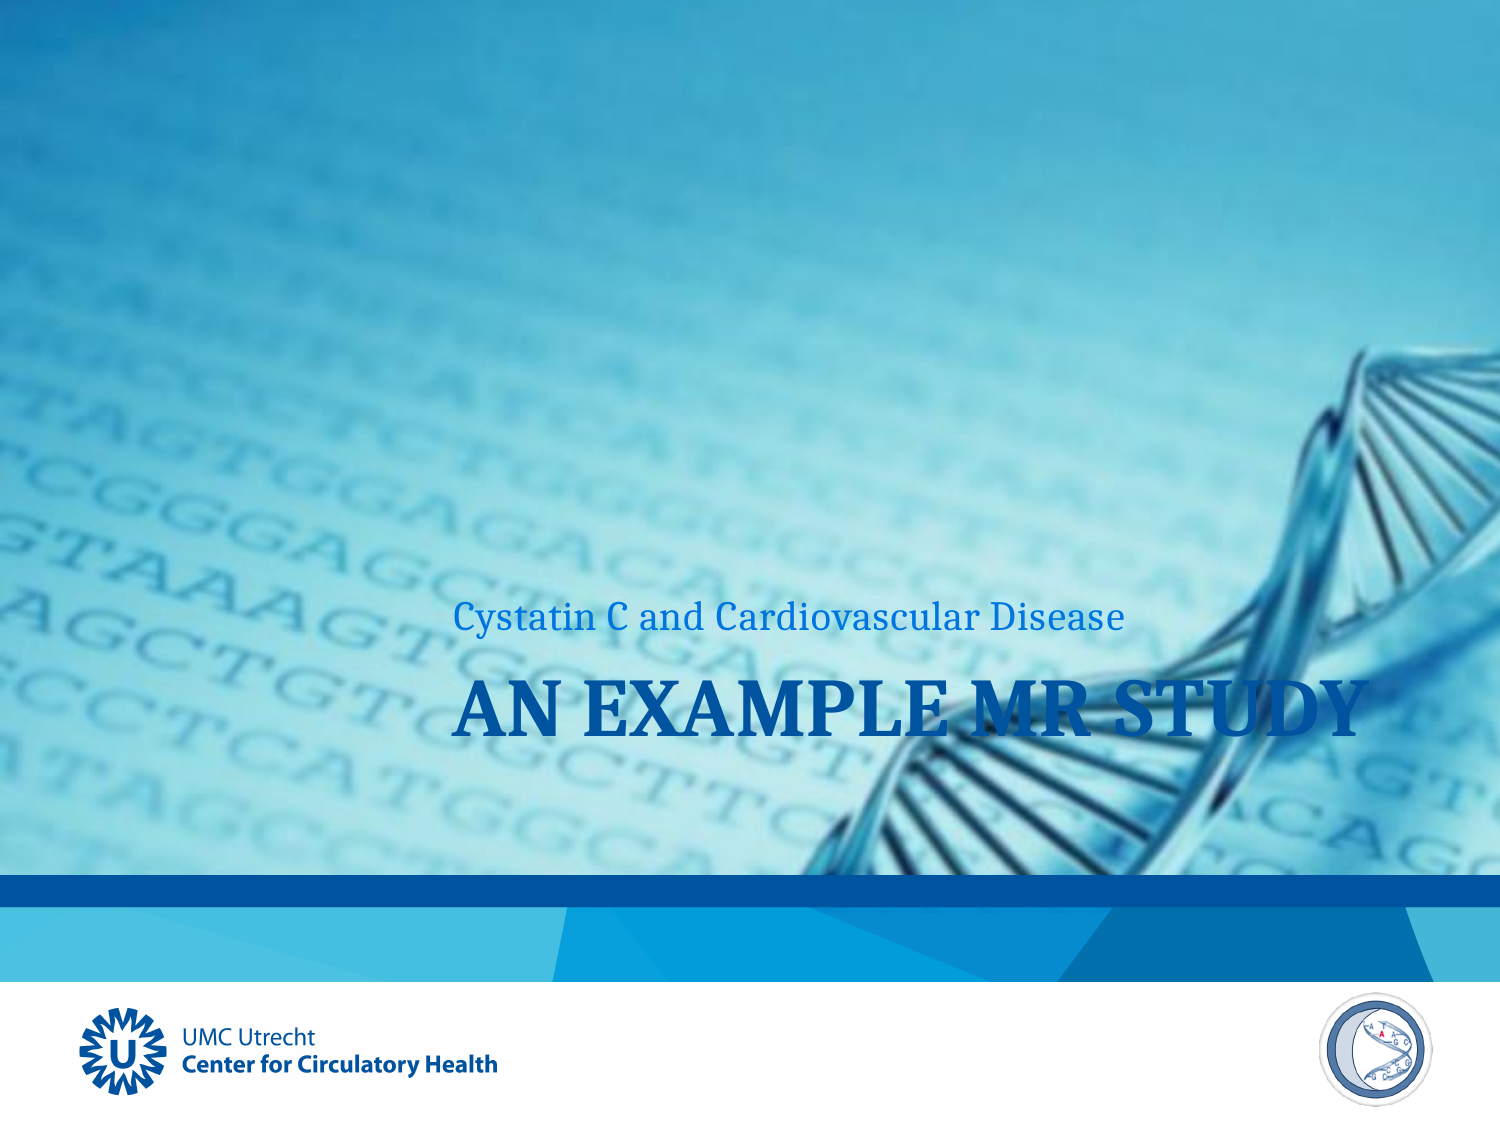

Cystatin C and Cardiovascular Disease
# An example MR Study